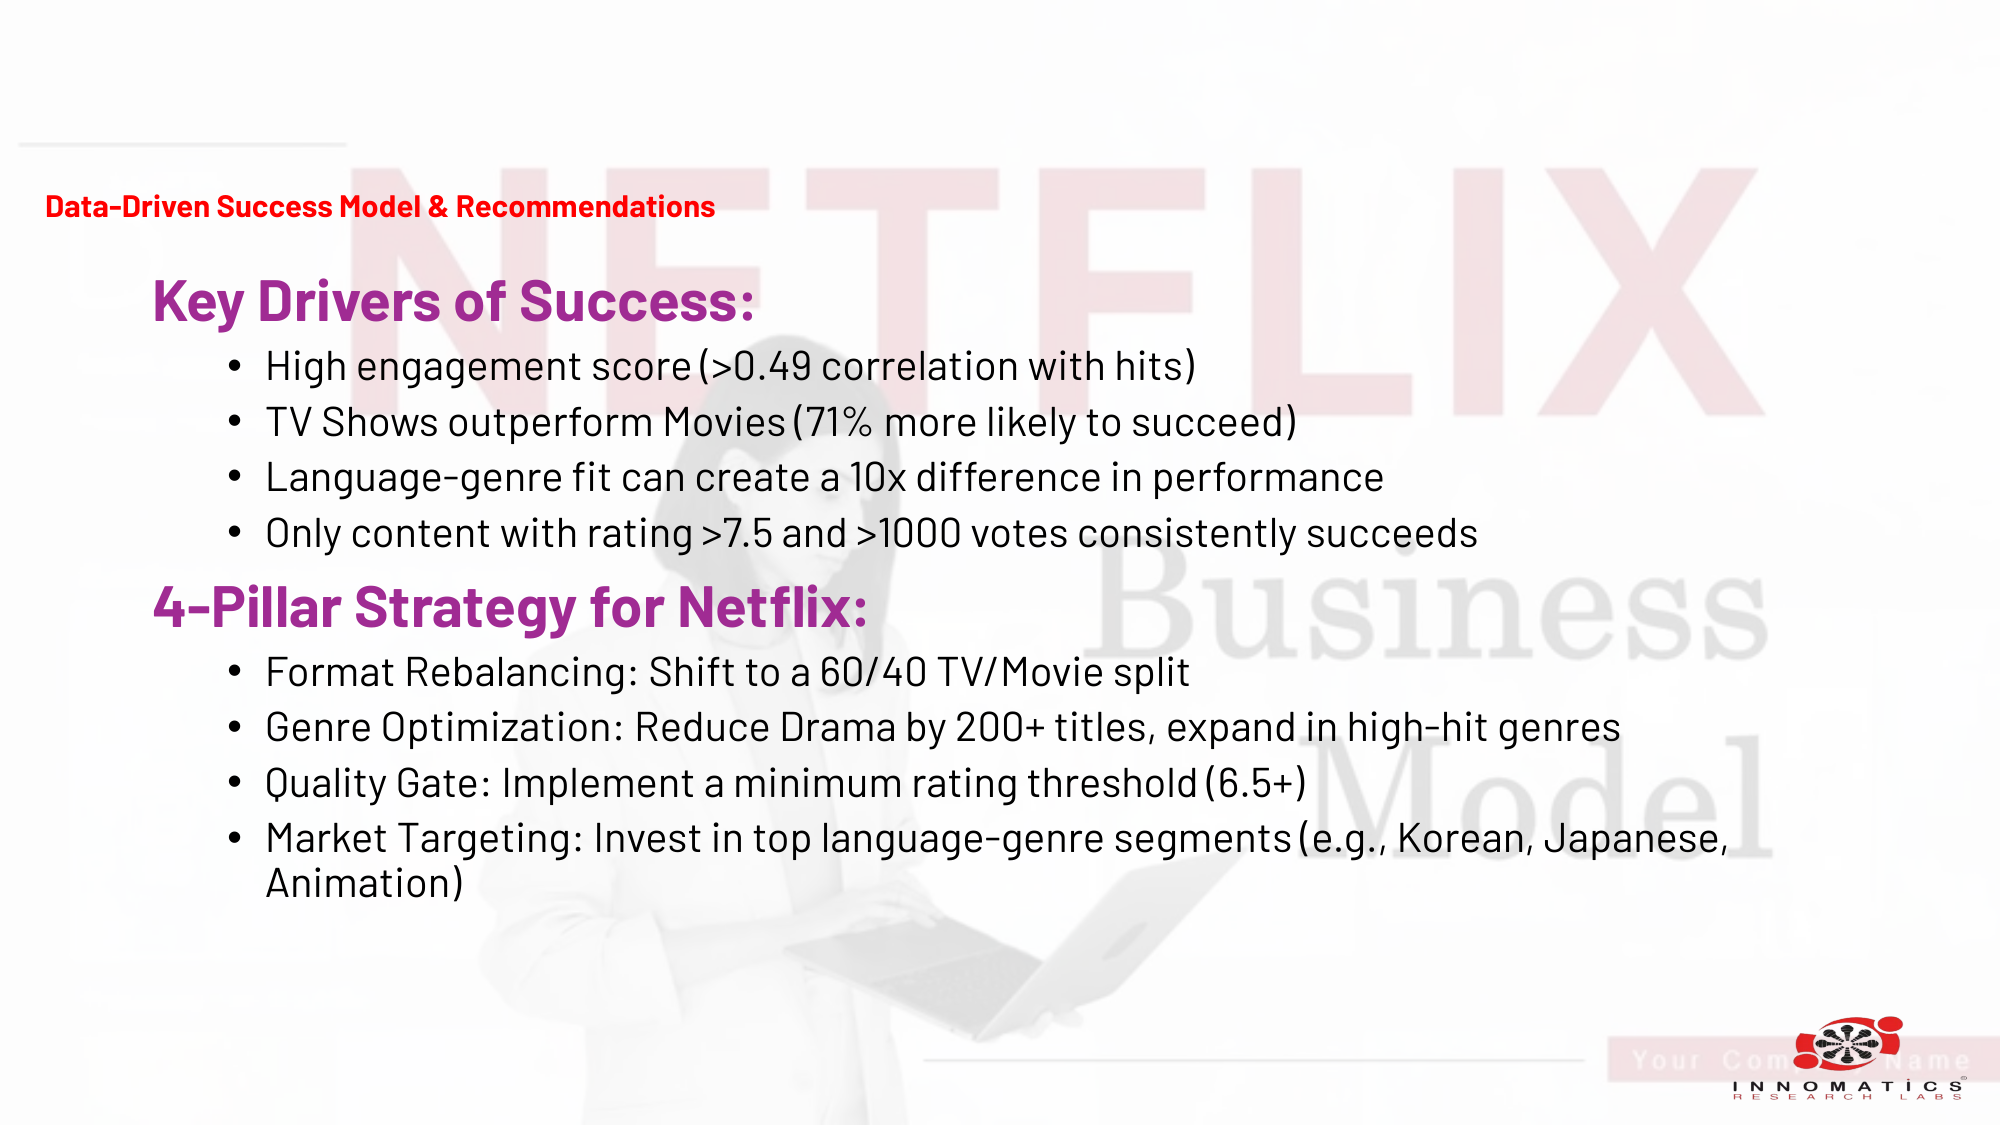

# Data-Driven Success Model & Recommendations
Key Drivers of Success:
High engagement score (>0.49 correlation with hits)
TV Shows outperform Movies (71% more likely to succeed)
Language-genre fit can create a 10x difference in performance
Only content with rating >7.5 and >1000 votes consistently succeeds
4-Pillar Strategy for Netflix:
Format Rebalancing: Shift to a 60/40 TV/Movie split
Genre Optimization: Reduce Drama by 200+ titles, expand in high-hit genres
Quality Gate: Implement a minimum rating threshold (6.5+)
Market Targeting: Invest in top language-genre segments (e.g., Korean, Japanese, Animation)